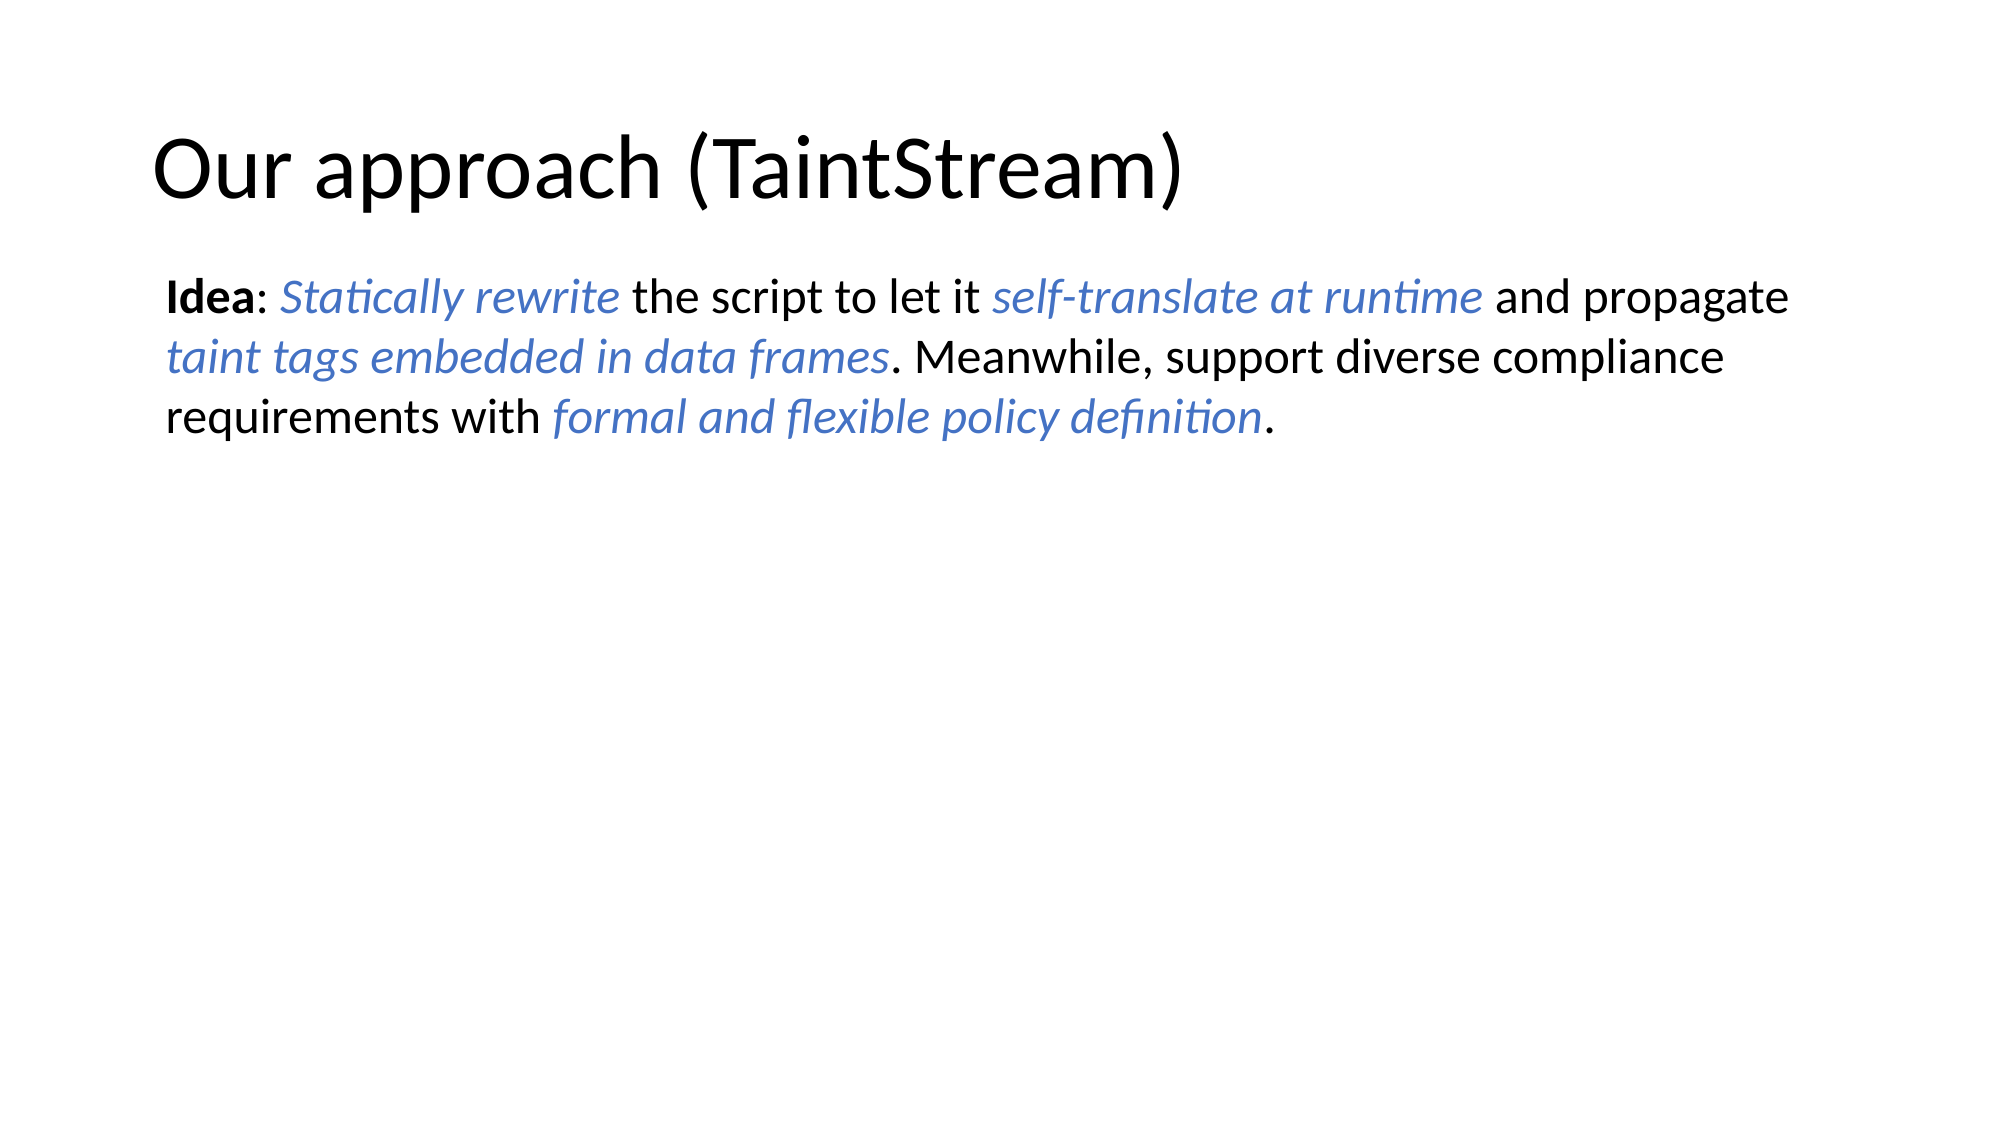

# Our approach (TaintStream)
Idea: Statically rewrite the script to let it self-translate at runtime and propagate taint tags embedded in data frames. Meanwhile, support diverse compliance requirements with formal and flexible policy definition.